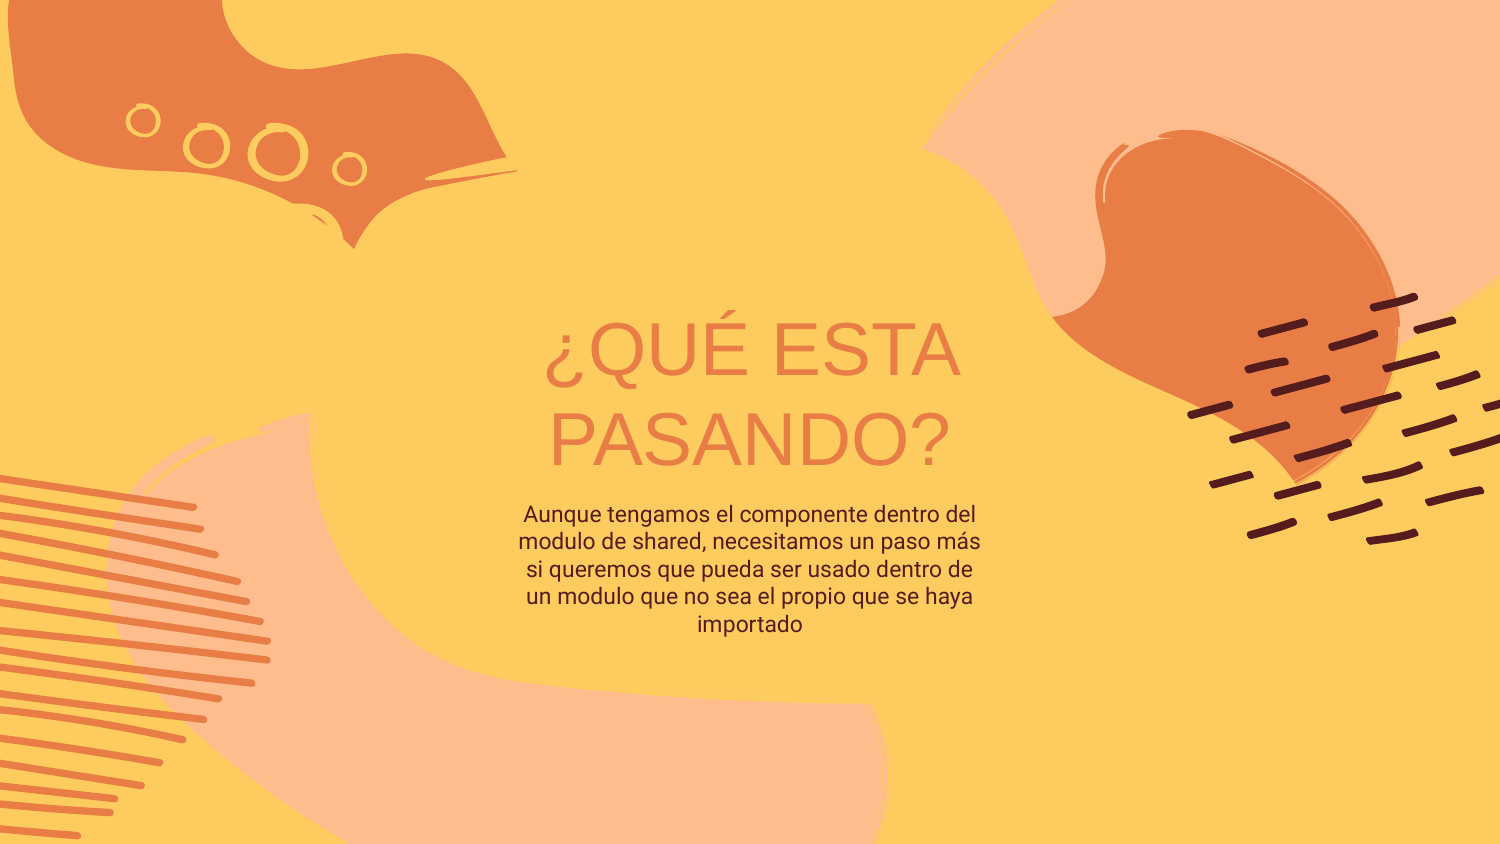

# ¿QUÉ ESTA PASANDO?

Aunque tengamos el componente dentro del modulo de shared, necesitamos un paso más si queremos que pueda ser usado dentro de un modulo que no sea el propio que se haya importado